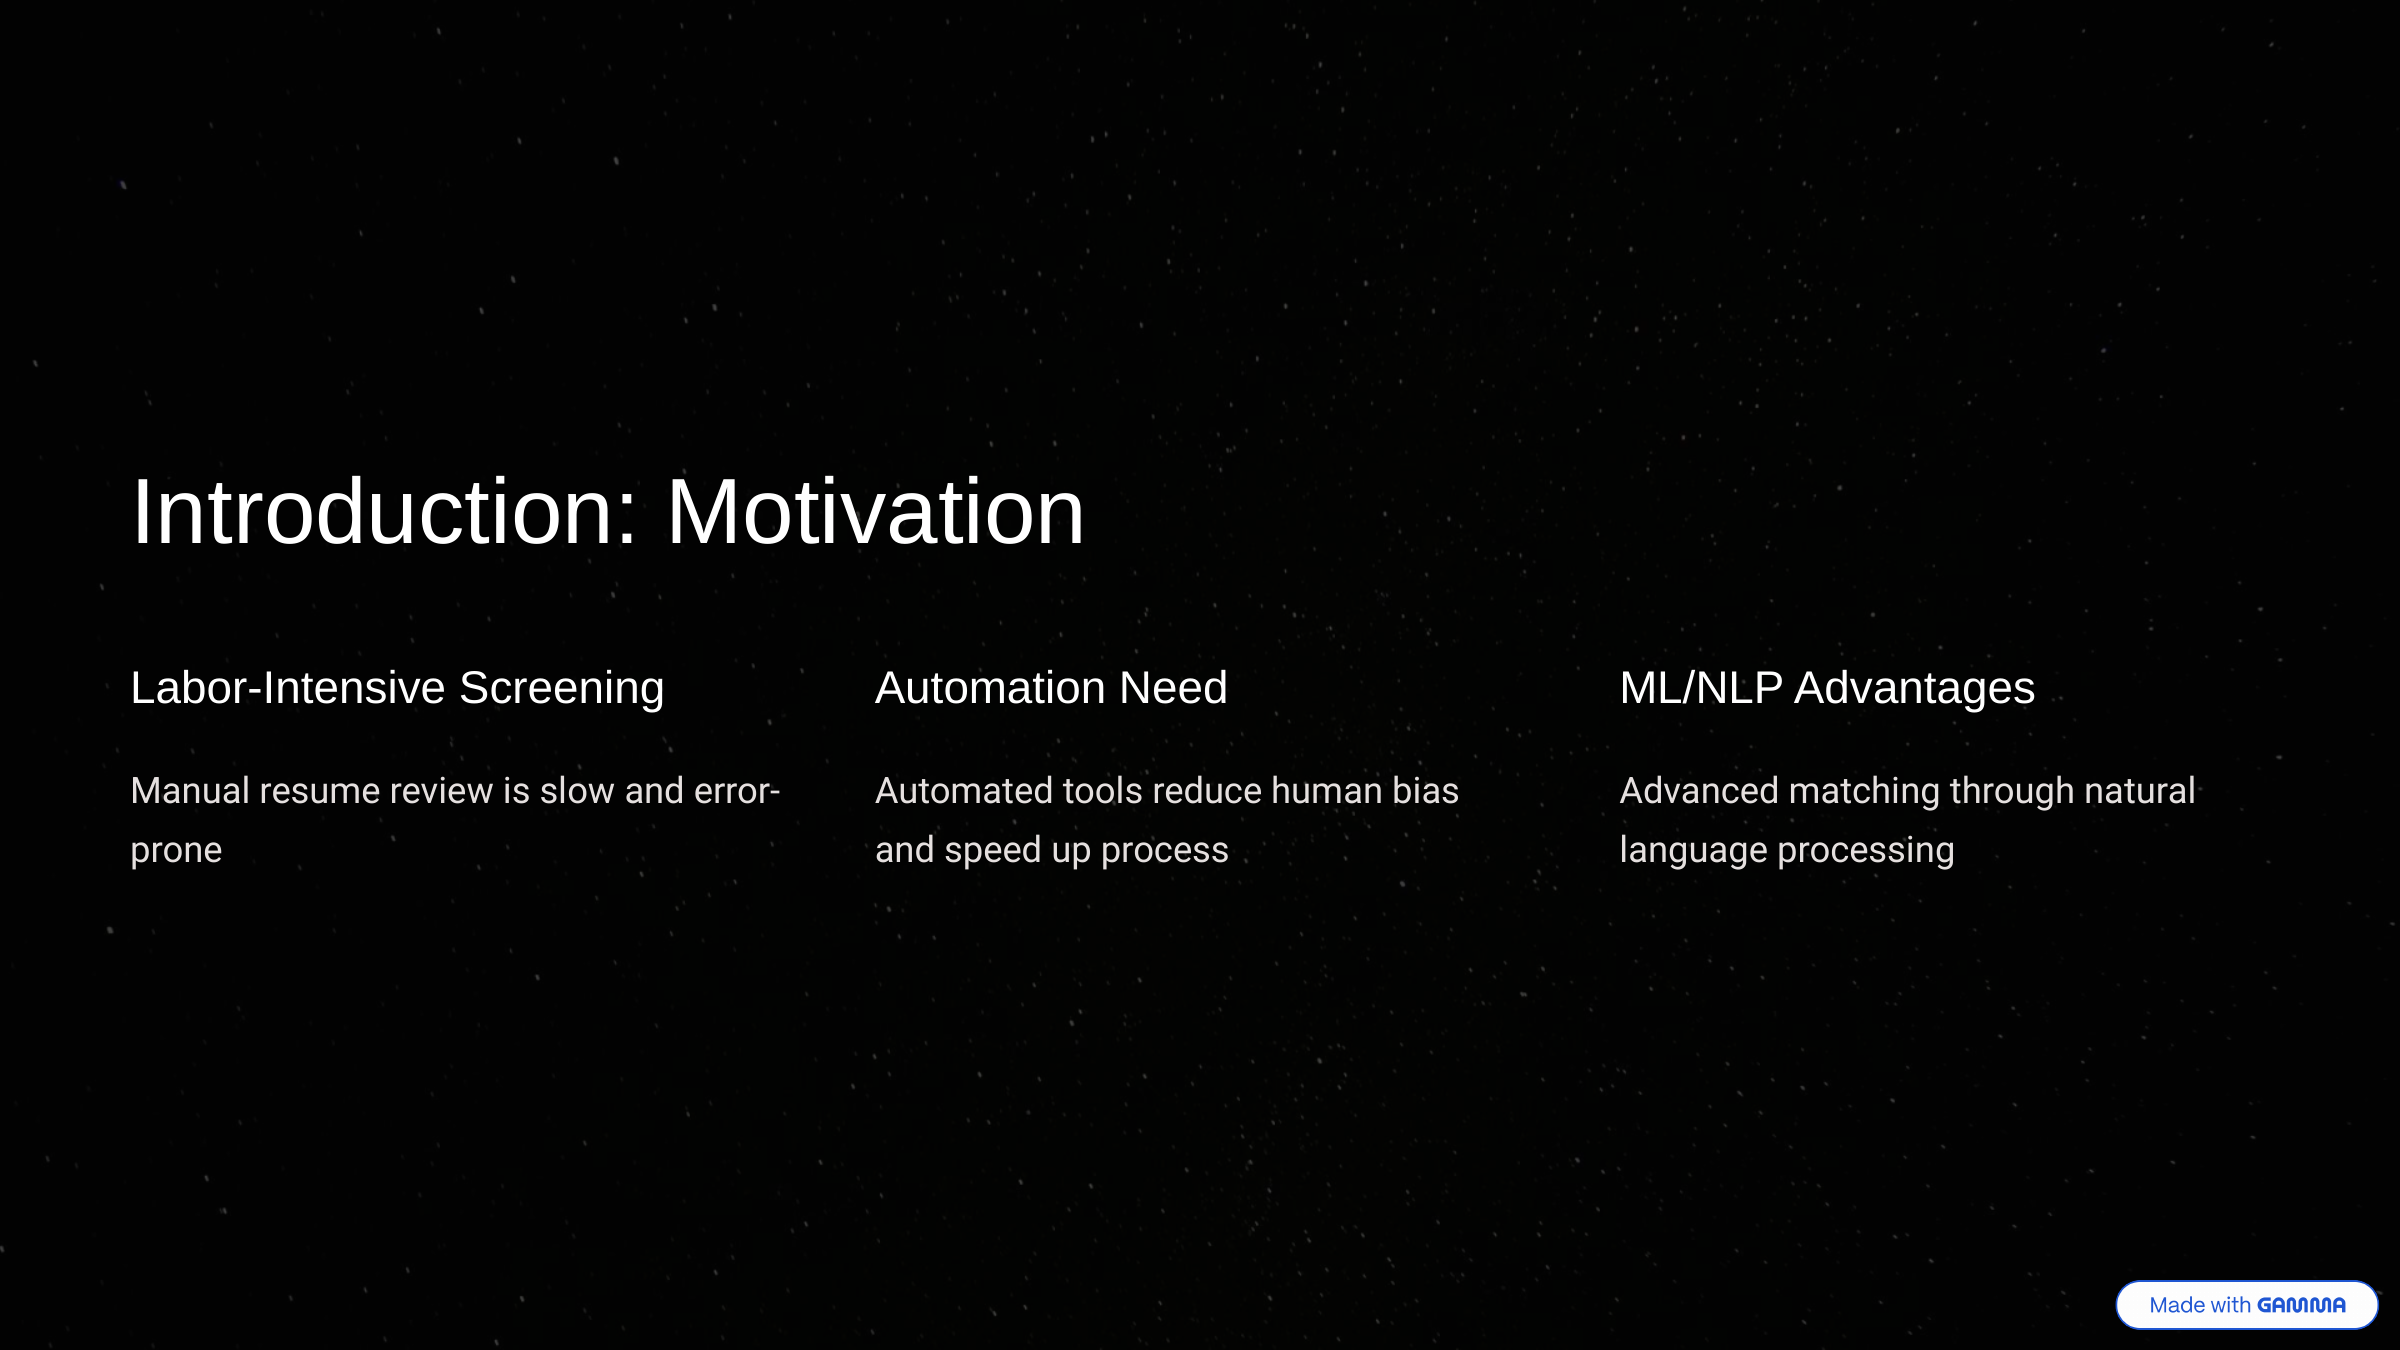

Introduction: Motivation
Labor-Intensive Screening
Automation Need
ML/NLP Advantages
Manual resume review is slow and error-prone
Automated tools reduce human bias and speed up process
Advanced matching through natural language processing